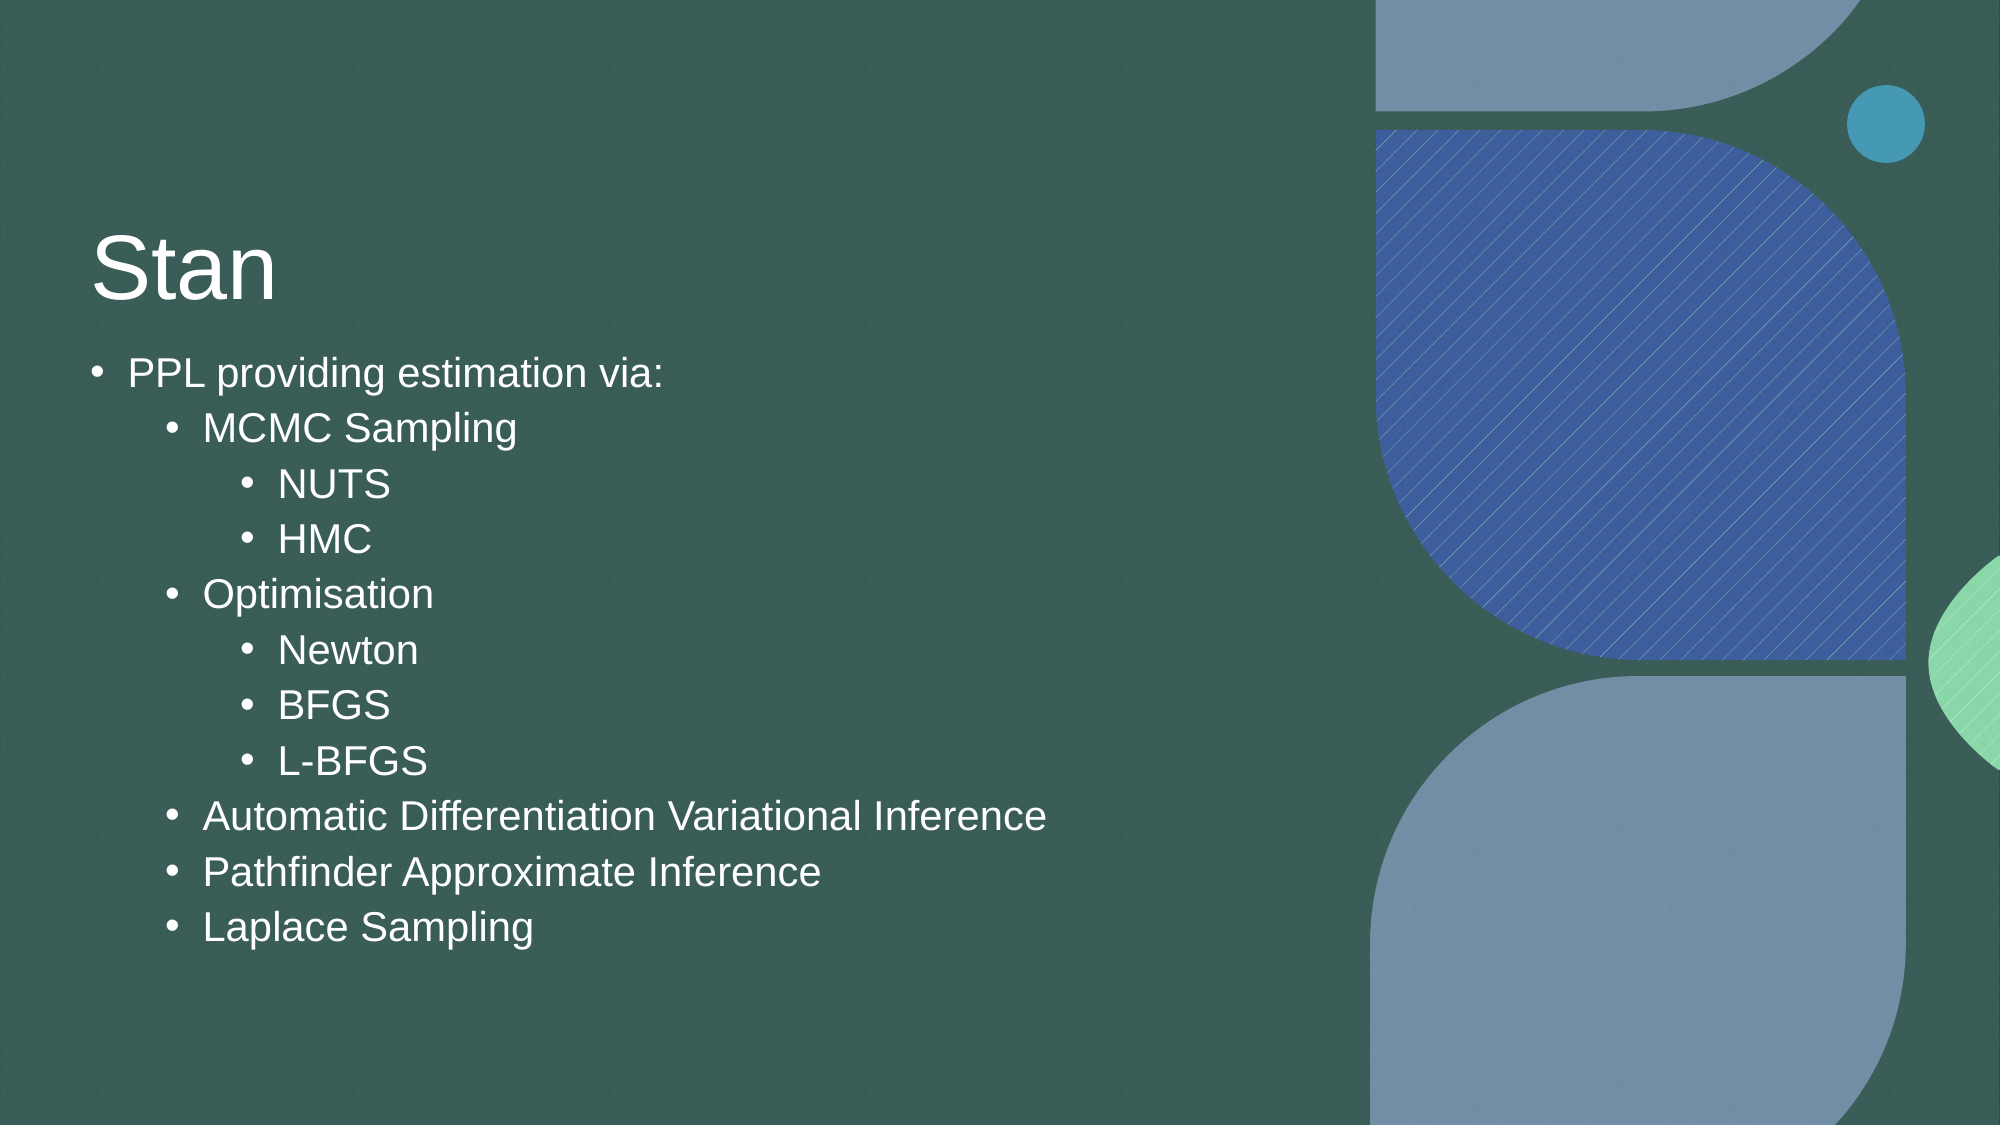

# Stan
PPL providing estimation via:
MCMC Sampling
NUTS
HMC
Optimisation
Newton
BFGS
L-BFGS
Automatic Differentiation Variational Inference
Pathfinder Approximate Inference
Laplace Sampling